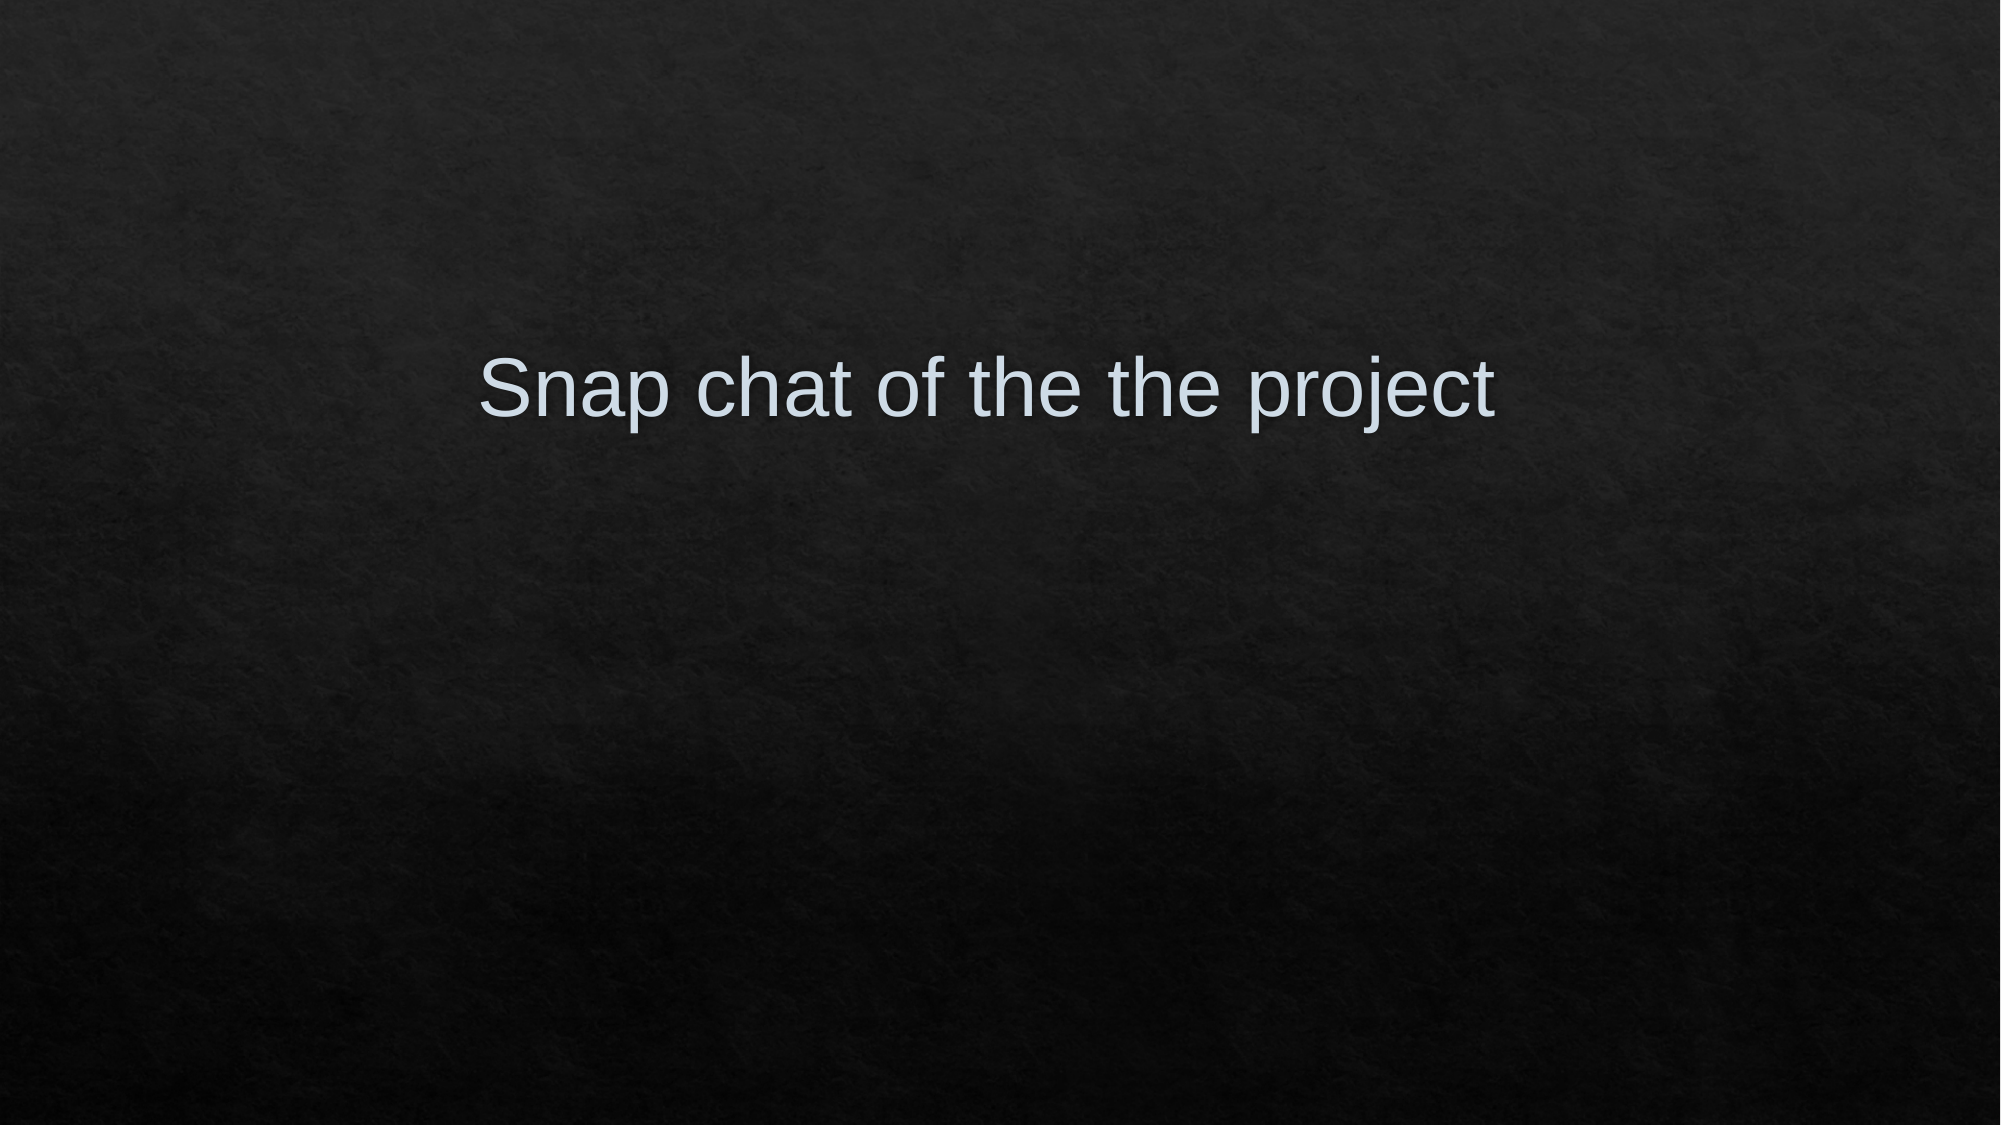

# Snap chat of the the project